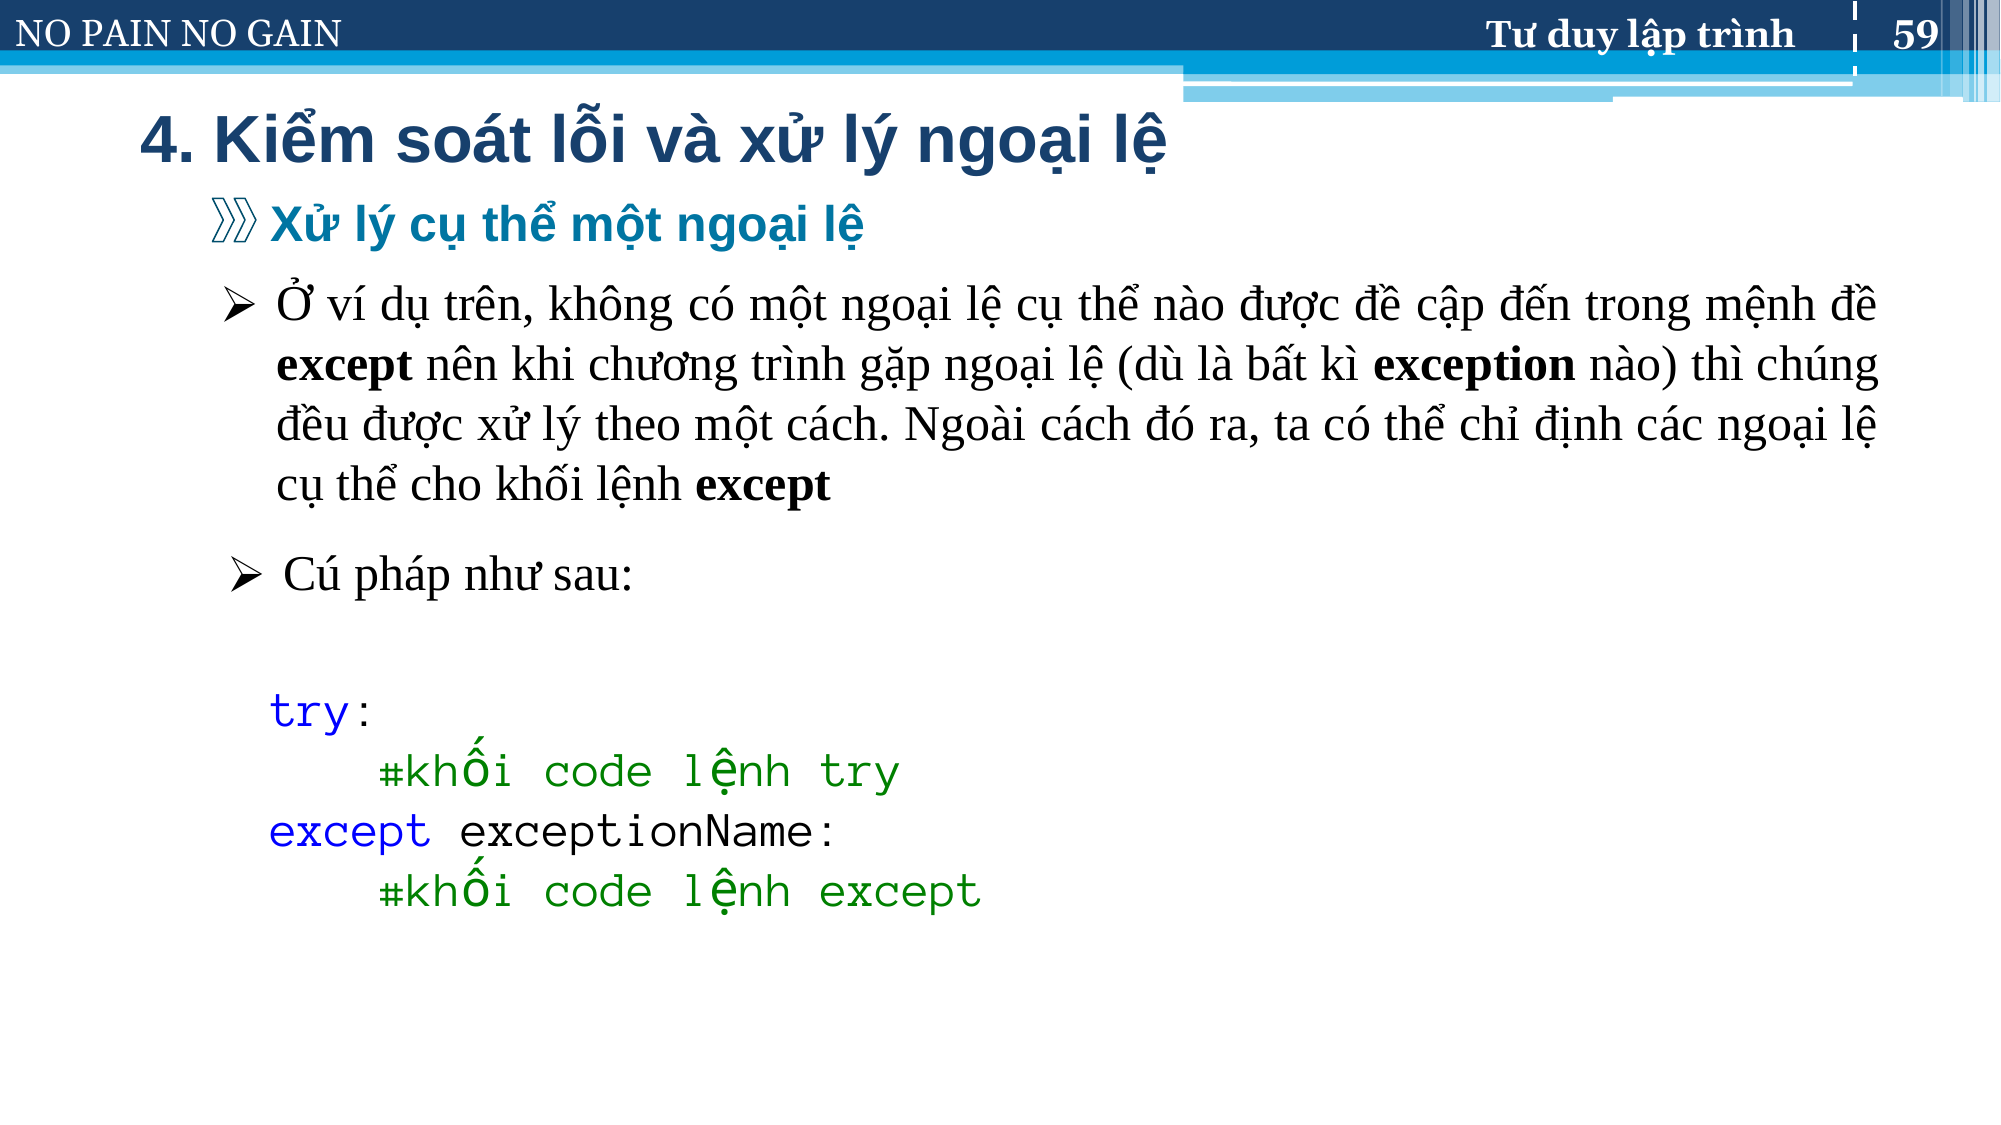

59
# 4. Kiểm soát lỗi và xử lý ngoại lệ
Xử lý cụ thể một ngoại lệ

Ở ví dụ trên, không có một ngoại lệ cụ thể nào được đề cập đến trong mệnh đề except nên khi chương trình gặp ngoại lệ (dù là bất kì exception nào) thì chúng đều được xử lý theo một cách. Ngoài cách đó ra, ta có thể chỉ định các ngoại lệ cụ thể cho khối lệnh except
Cú pháp như sau:
try:
    #khối code lệnh try
except exceptionName:
    #khối code lệnh except